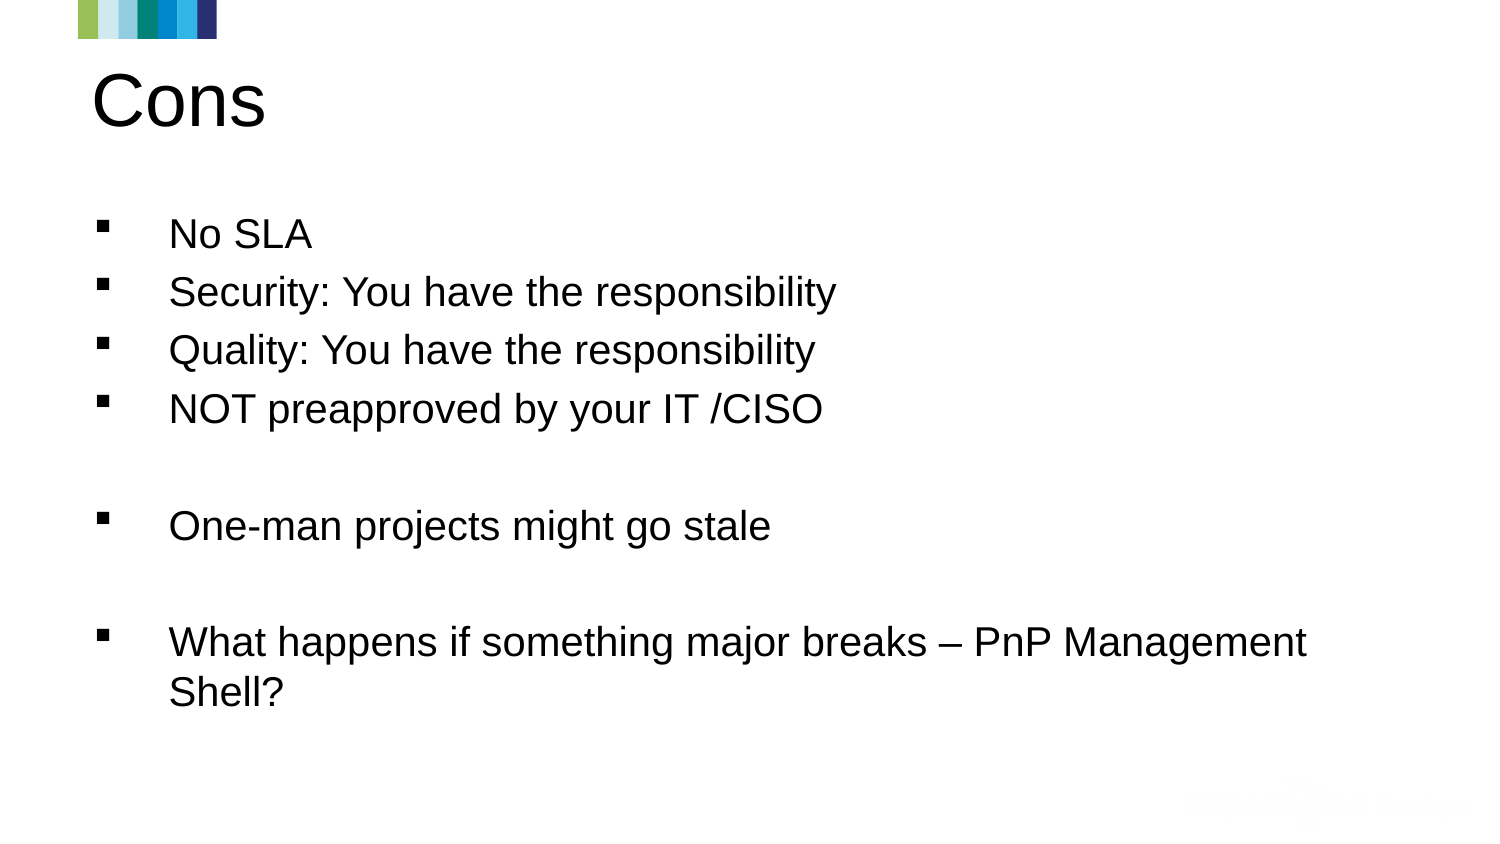

# Cons
No SLA
Security: You have the responsibility
Quality: You have the responsibility
NOT preapproved by your IT /CISO

One-man projects might go stale

What happens if something major breaks – PnP Management Shell?